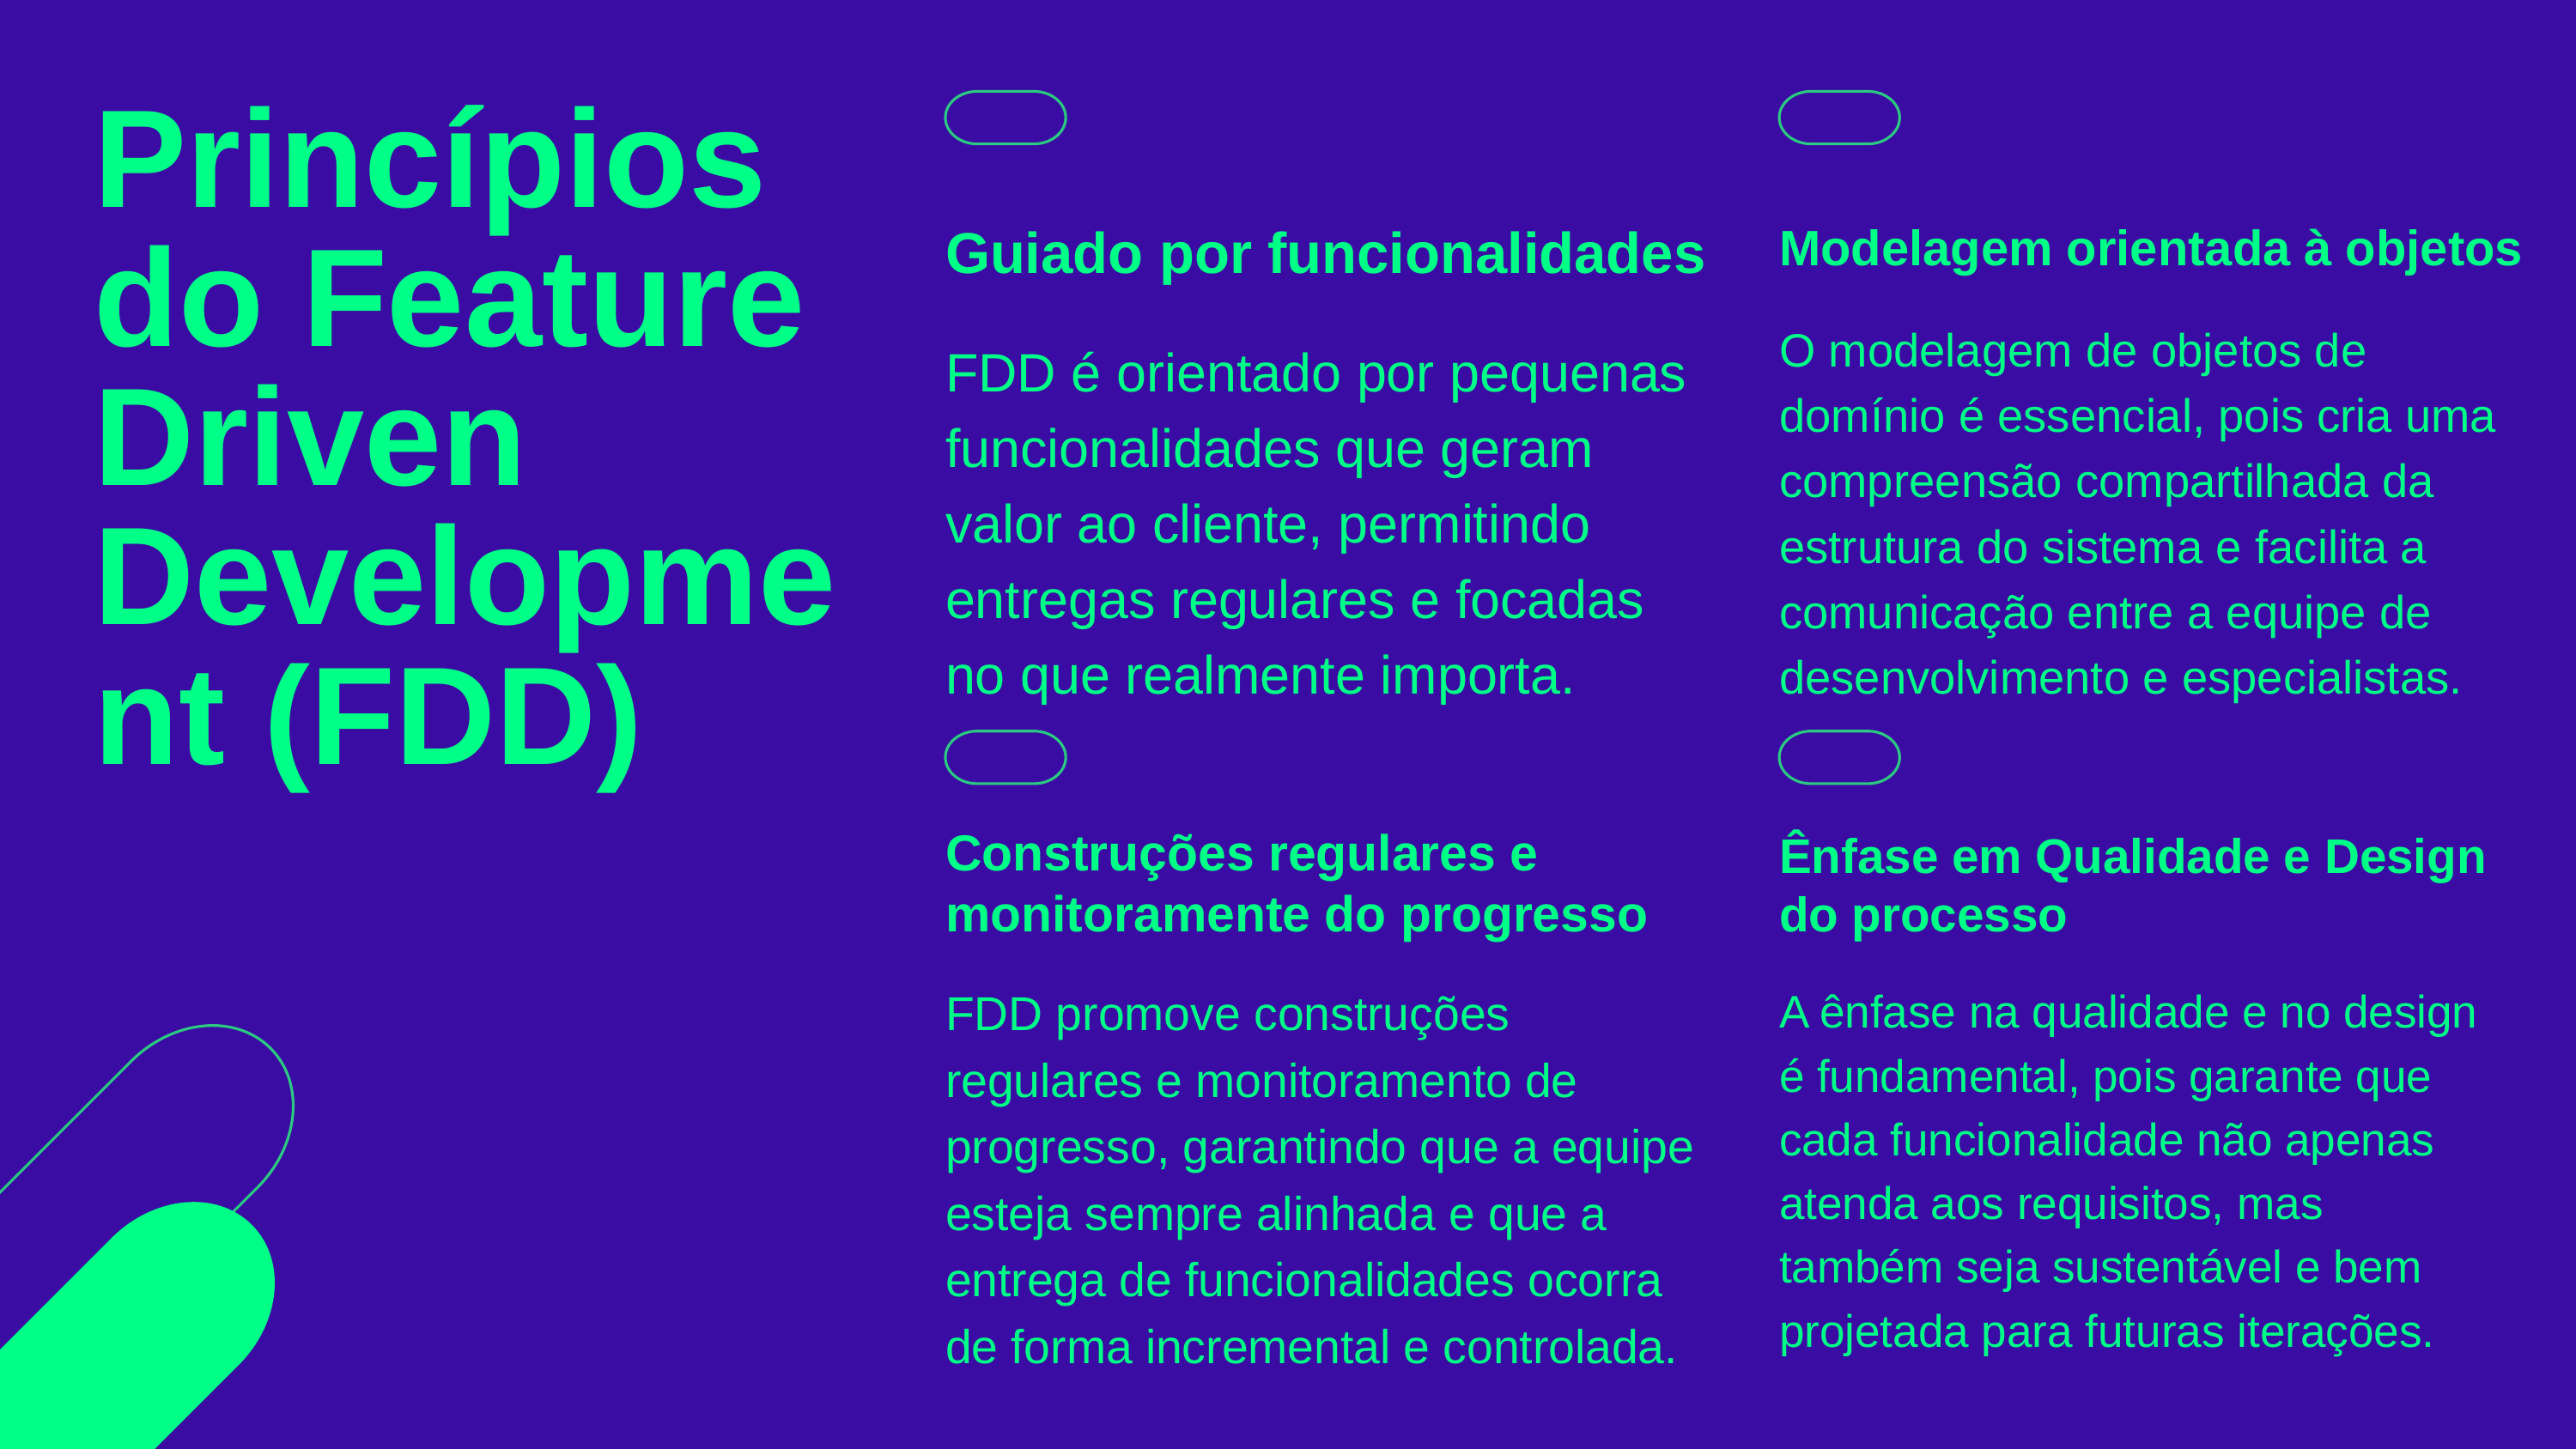

Princípios do Feature Driven Development (FDD)
Guiado por funcionalidades
FDD é orientado por pequenas funcionalidades que geram valor ao cliente, permitindo entregas regulares e focadas no que realmente importa.
Modelagem orientada à objetos
O modelagem de objetos de domínio é essencial, pois cria uma compreensão compartilhada da estrutura do sistema e facilita a comunicação entre a equipe de desenvolvimento e especialistas.

Construções regulares e monitoramente do progresso
FDD promove construções regulares e monitoramento de progresso, garantindo que a equipe esteja sempre alinhada e que a entrega de funcionalidades ocorra de forma incremental e controlada.
Ênfase em Qualidade e Design do processo
A ênfase na qualidade e no design é fundamental, pois garante que cada funcionalidade não apenas atenda aos requisitos, mas também seja sustentável e bem projetada para futuras iterações.